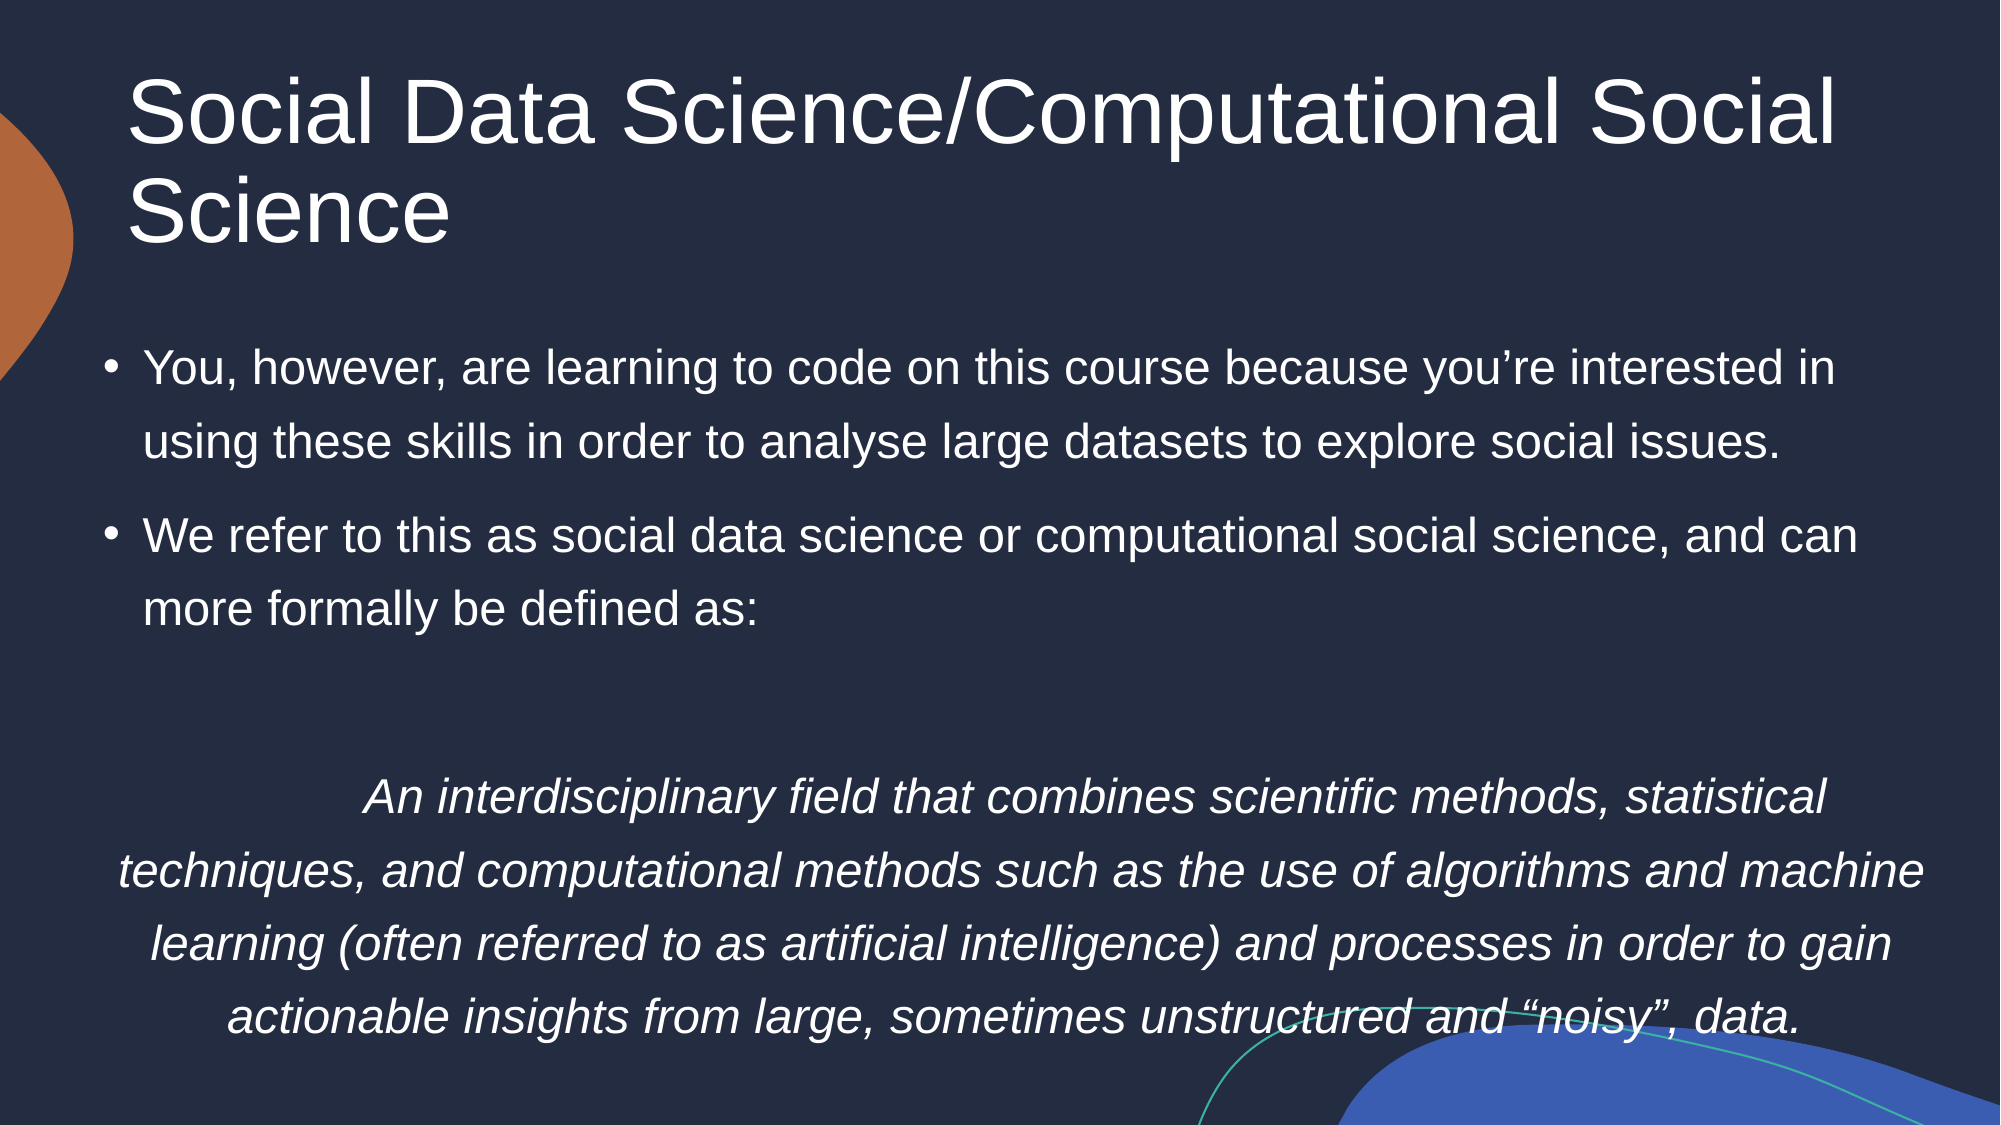

# Social Data Science/Computational Social Science
You, however, are learning to code on this course because you’re interested in using these skills in order to analyse large datasets to explore social issues.
We refer to this as social data science or computational social science, and can more formally be defined as:

	An interdisciplinary field that combines scientific methods, statistical techniques, and computational methods such as the use of algorithms and machine learning (often referred to as artificial intelligence) and processes in order to gain actionable insights from large, sometimes unstructured and “noisy”, data.